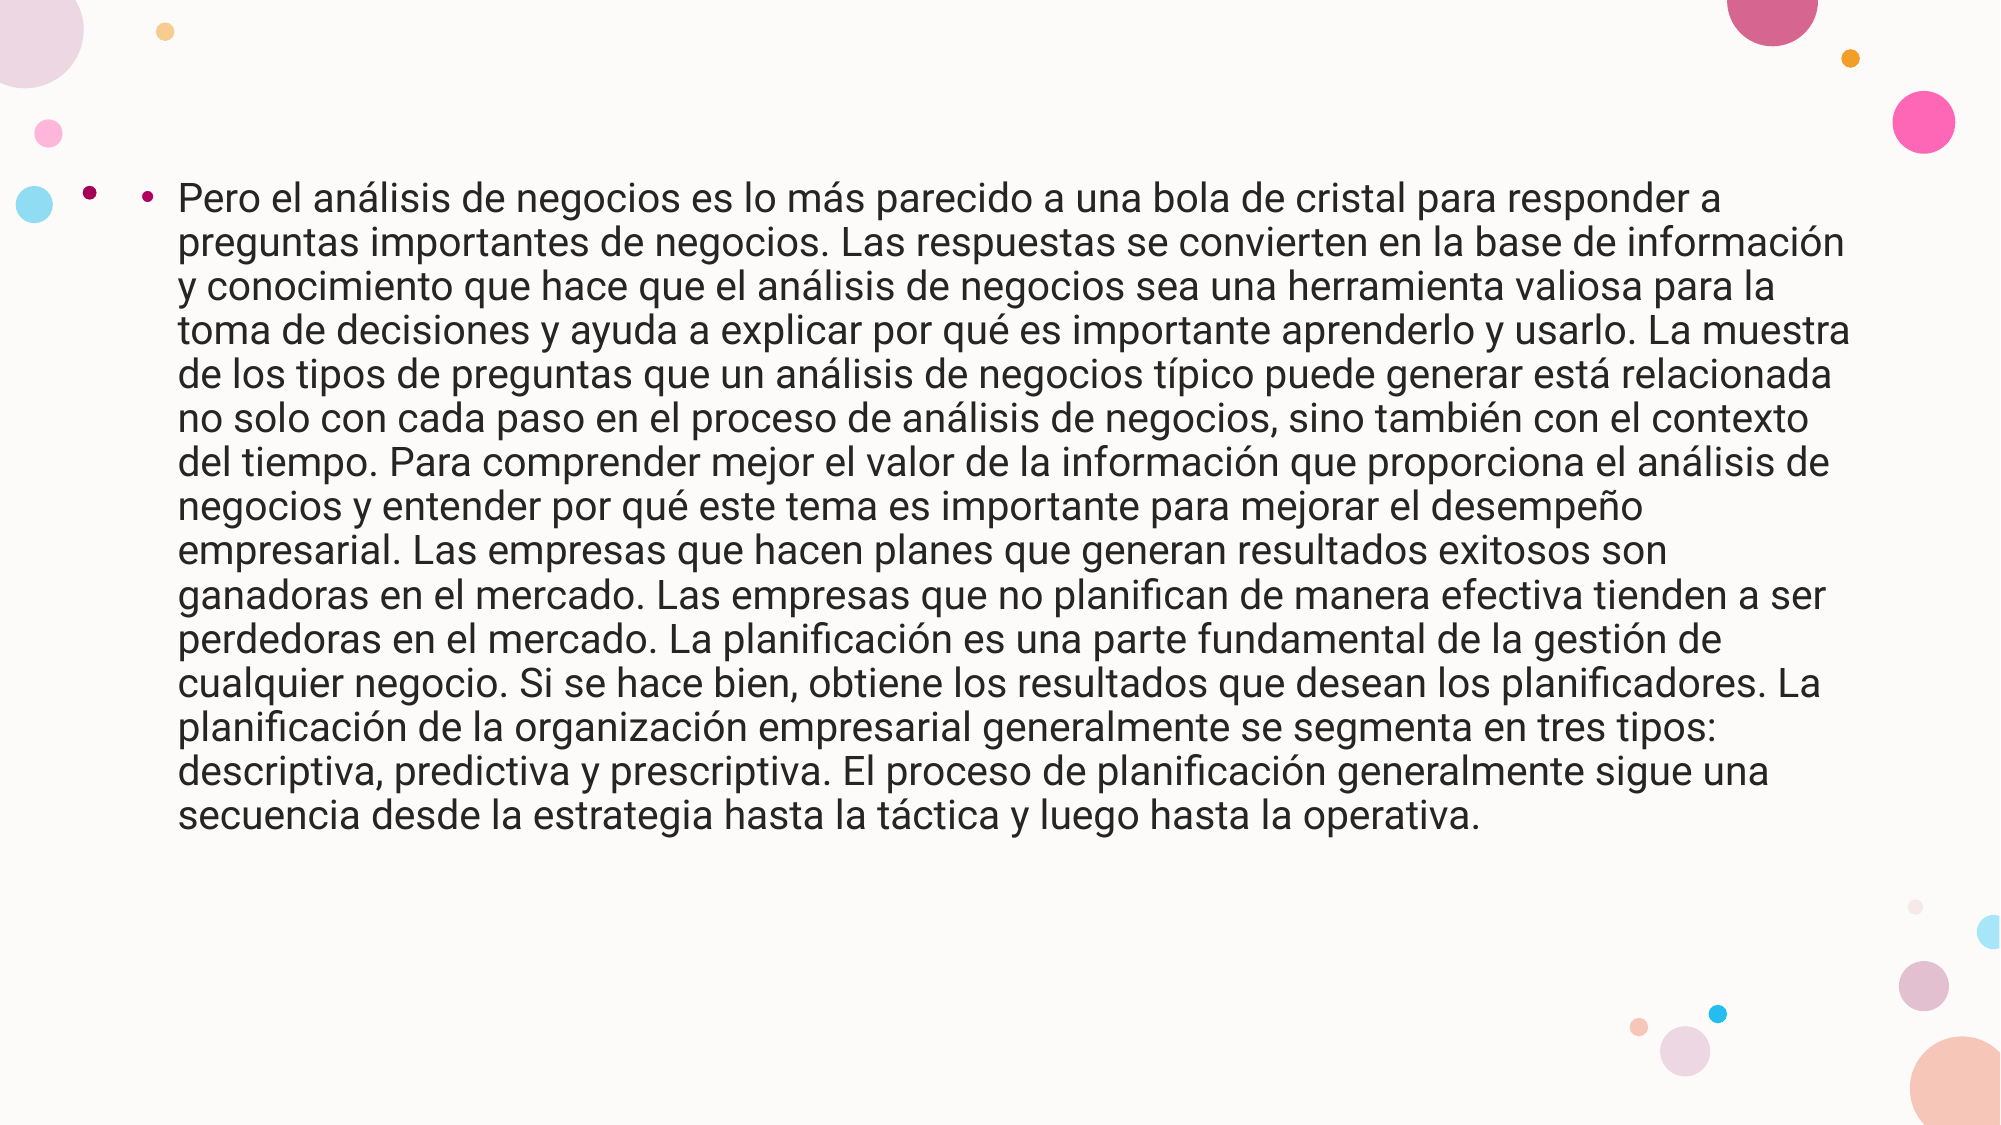

Pero el análisis de negocios es lo más parecido a una bola de cristal para responder a preguntas importantes de negocios. Las respuestas se convierten en la base de información y conocimiento que hace que el análisis de negocios sea una herramienta valiosa para la toma de decisiones y ayuda a explicar por qué es importante aprenderlo y usarlo. La muestra de los tipos de preguntas que un análisis de negocios típico puede generar está relacionada no solo con cada paso en el proceso de análisis de negocios, sino también con el contexto del tiempo. Para comprender mejor el valor de la información que proporciona el análisis de negocios y entender por qué este tema es importante para mejorar el desempeño empresarial. Las empresas que hacen planes que generan resultados exitosos son ganadoras en el mercado. Las empresas que no planifican de manera efectiva tienden a ser perdedoras en el mercado. La planificación es una parte fundamental de la gestión de cualquier negocio. Si se hace bien, obtiene los resultados que desean los planificadores. La planificación de la organización empresarial generalmente se segmenta en tres tipos: descriptiva, predictiva y prescriptiva. El proceso de planificación generalmente sigue una secuencia desde la estrategia hasta la táctica y luego hasta la operativa.